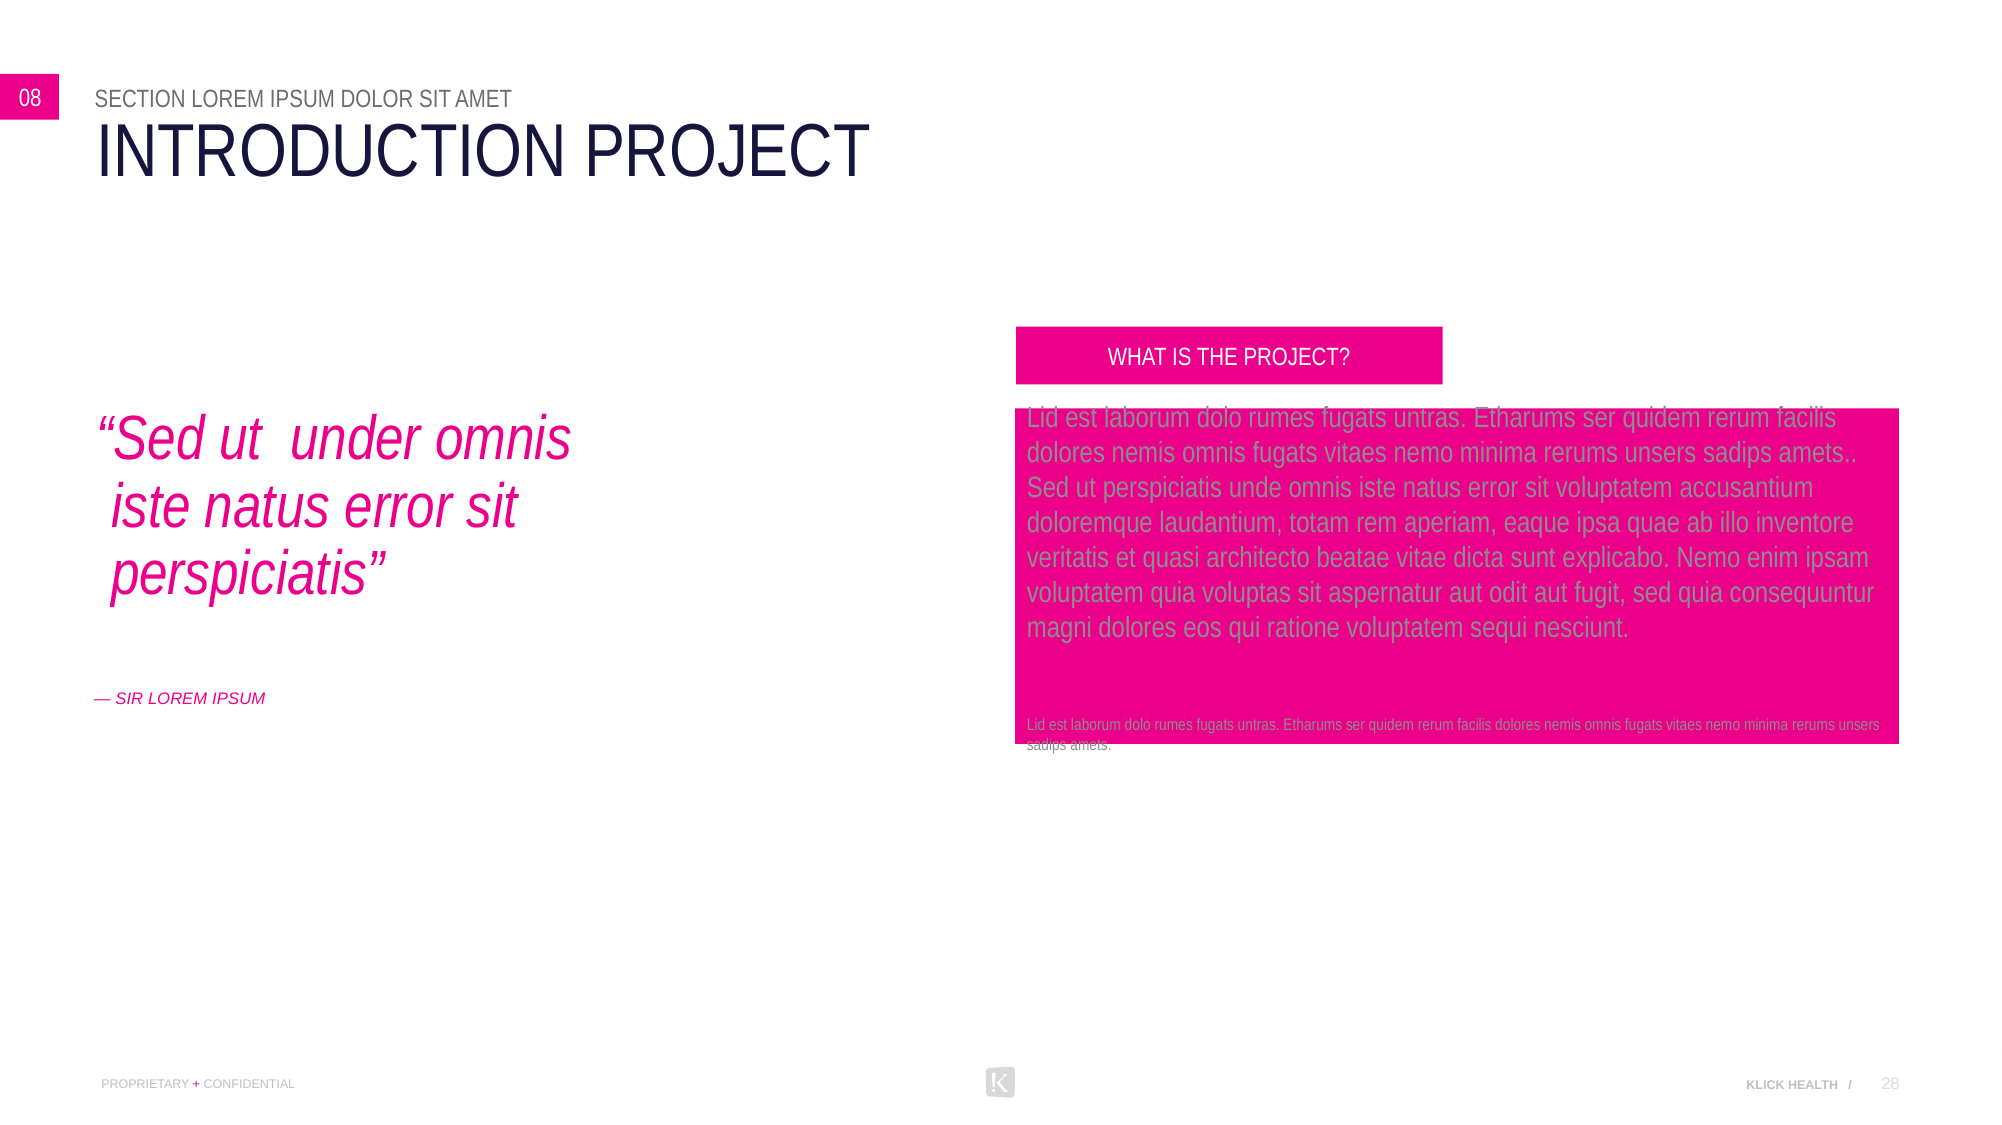

08
SECTION LOREM IPSUM DOLOR SIT AMET

# INTRODUCTION PROJECT
What is the project?
“Sed ut  under omnis
 iste natus error sit
 perspiciatis”
Lid est laborum dolo rumes fugats untras. Etharums ser quidem rerum facilis dolores nemis omnis fugats vitaes nemo minima rerums unsers sadips amets.. Sed ut perspiciatis unde omnis iste natus error sit voluptatem accusantium doloremque laudantium, totam rem aperiam, eaque ipsa quae ab illo inventore veritatis et quasi architecto beatae vitae dicta sunt explicabo. Nemo enim ipsam voluptatem quia voluptas sit aspernatur aut odit aut fugit, sed quia consequuntur magni dolores eos qui ratione voluptatem sequi nesciunt.

Lid est laborum dolo rumes fugats untras. Etharums ser quidem rerum facilis dolores nemis omnis fugats vitaes nemo minima rerums unsers sadips amets.
— SIR LOREM IPSUM
28